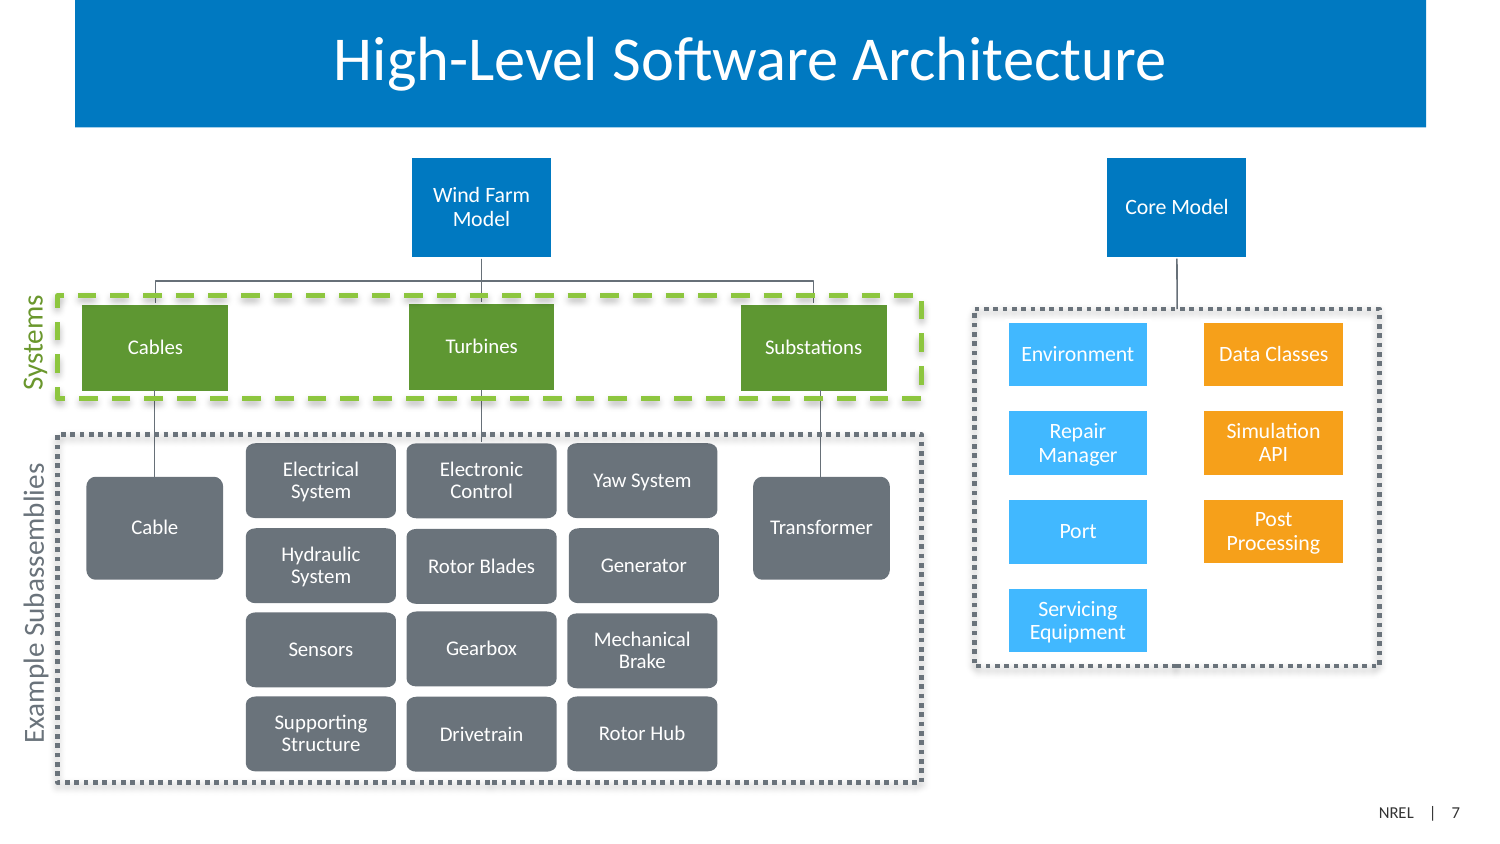

# High-Level Software Architecture
Wind Farm Model
Core Model

Turbines
Cables
Substations

Systems
Data Classes
Environment
Simulation API
Repair Manager

Electrical System
Yaw System
Electronic Control
Hydraulic System
Generator
Rotor Blades
Gearbox
Sensors
Mechanical Brake
Supporting Structure
Rotor Hub
Drivetrain
Cable
Transformer
Post Processing
Port
Example Subassemblies
Servicing Equipment